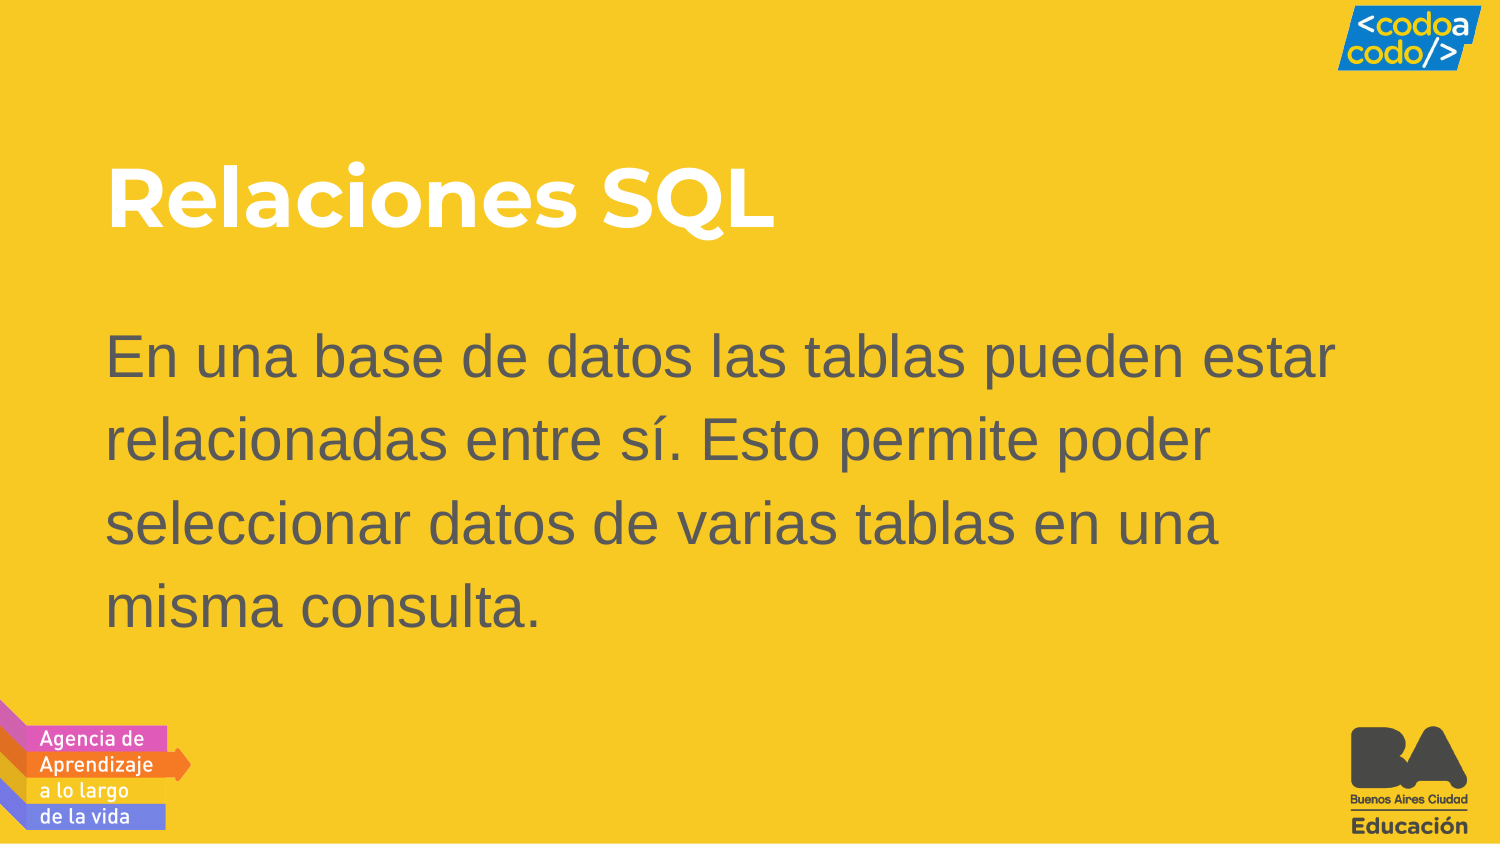

# Relaciones SQL
En una base de datos las tablas pueden estar relacionadas entre sí. Esto permite poder seleccionar datos de varias tablas en una misma consulta.